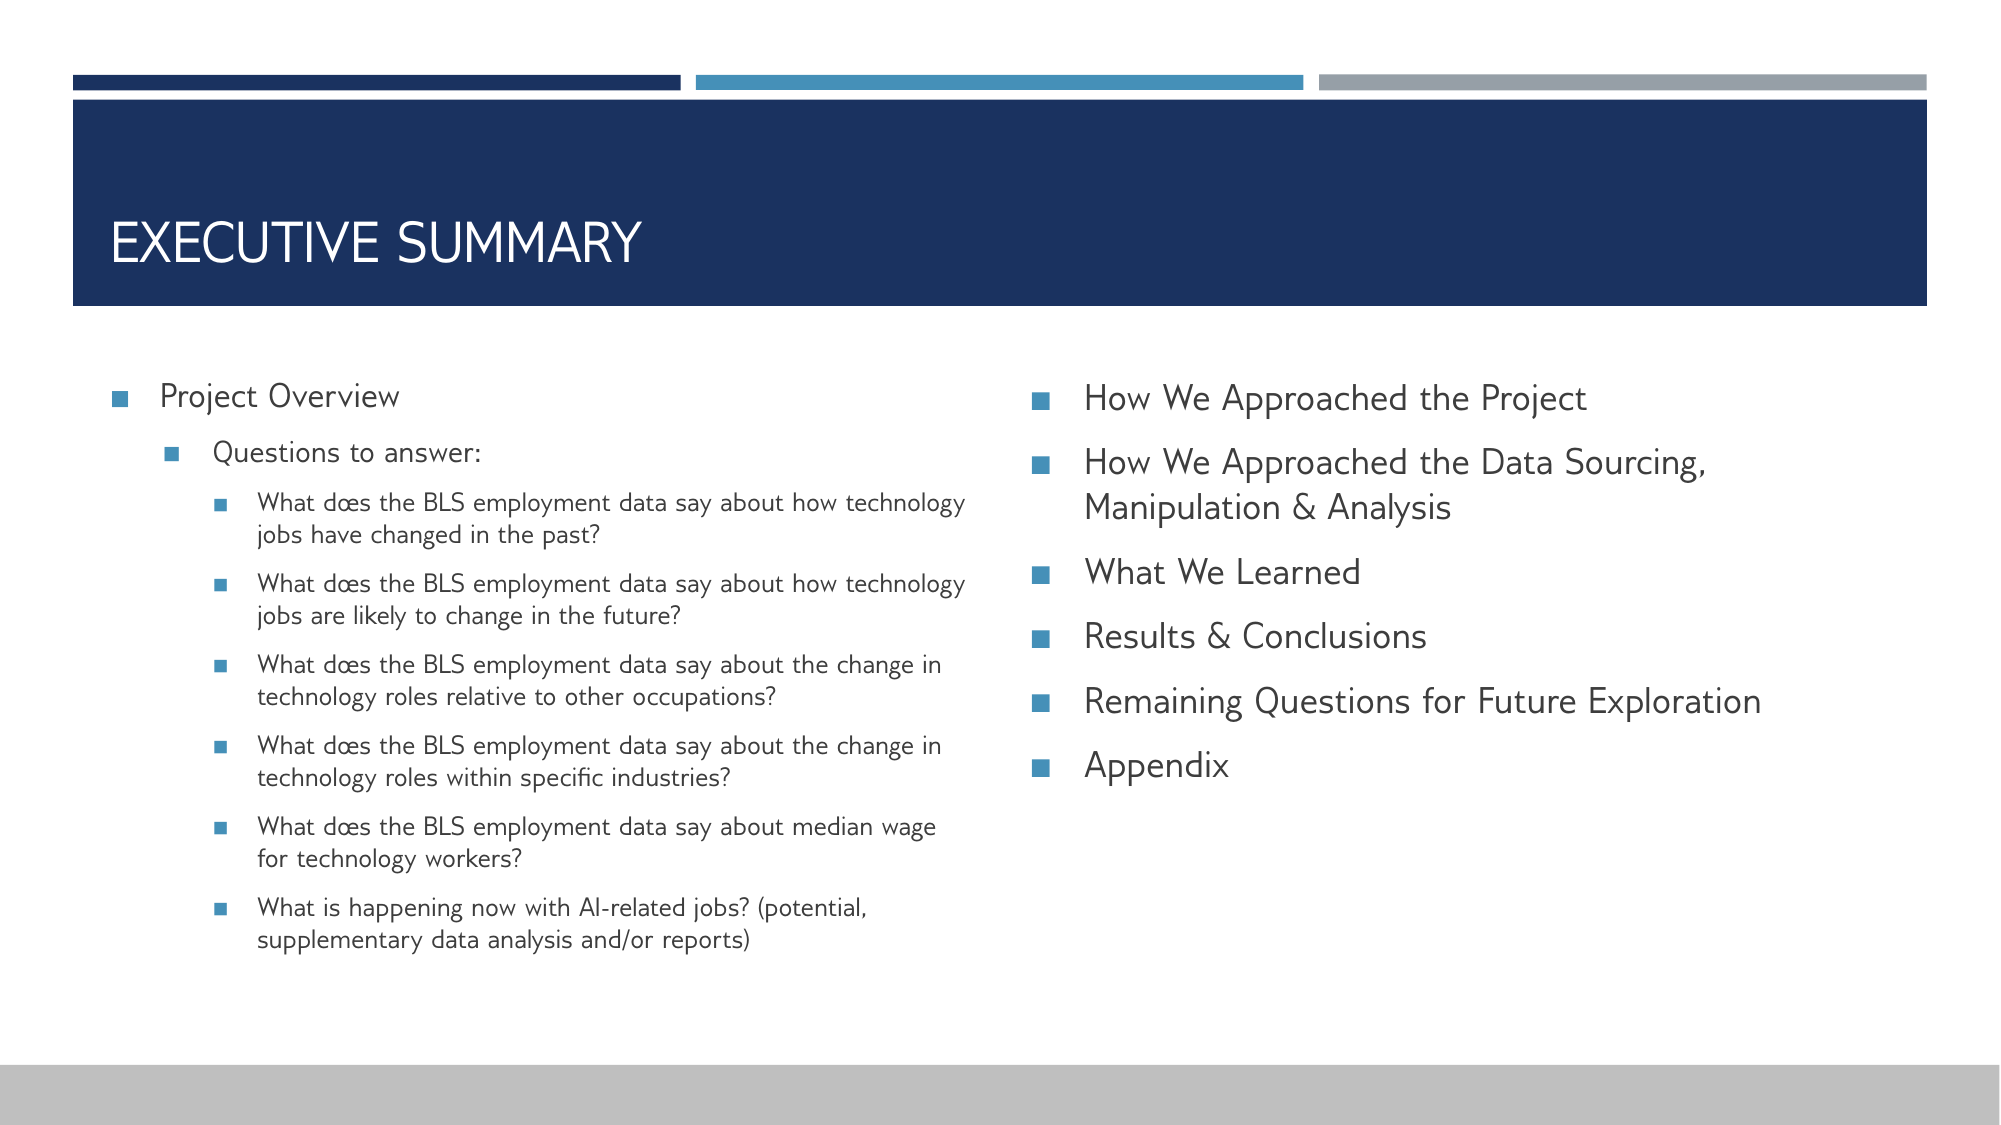

# EXECUTIVE SUMMARY
Project Overview
Questions to answer:
What does the BLS employment data say about how technology jobs have changed in the past?
What does the BLS employment data say about how technology jobs are likely to change in the future?
What does the BLS employment data say about the change in technology roles relative to other occupations?
What does the BLS employment data say about the change in technology roles within specific industries?
What does the BLS employment data say about median wage for technology workers?
What is happening now with AI-related jobs? (potential, supplementary data analysis and/or reports)
How We Approached the Project
How We Approached the Data Sourcing, Manipulation & Analysis
What We Learned
Results & Conclusions
Remaining Questions for Future Exploration
Appendix